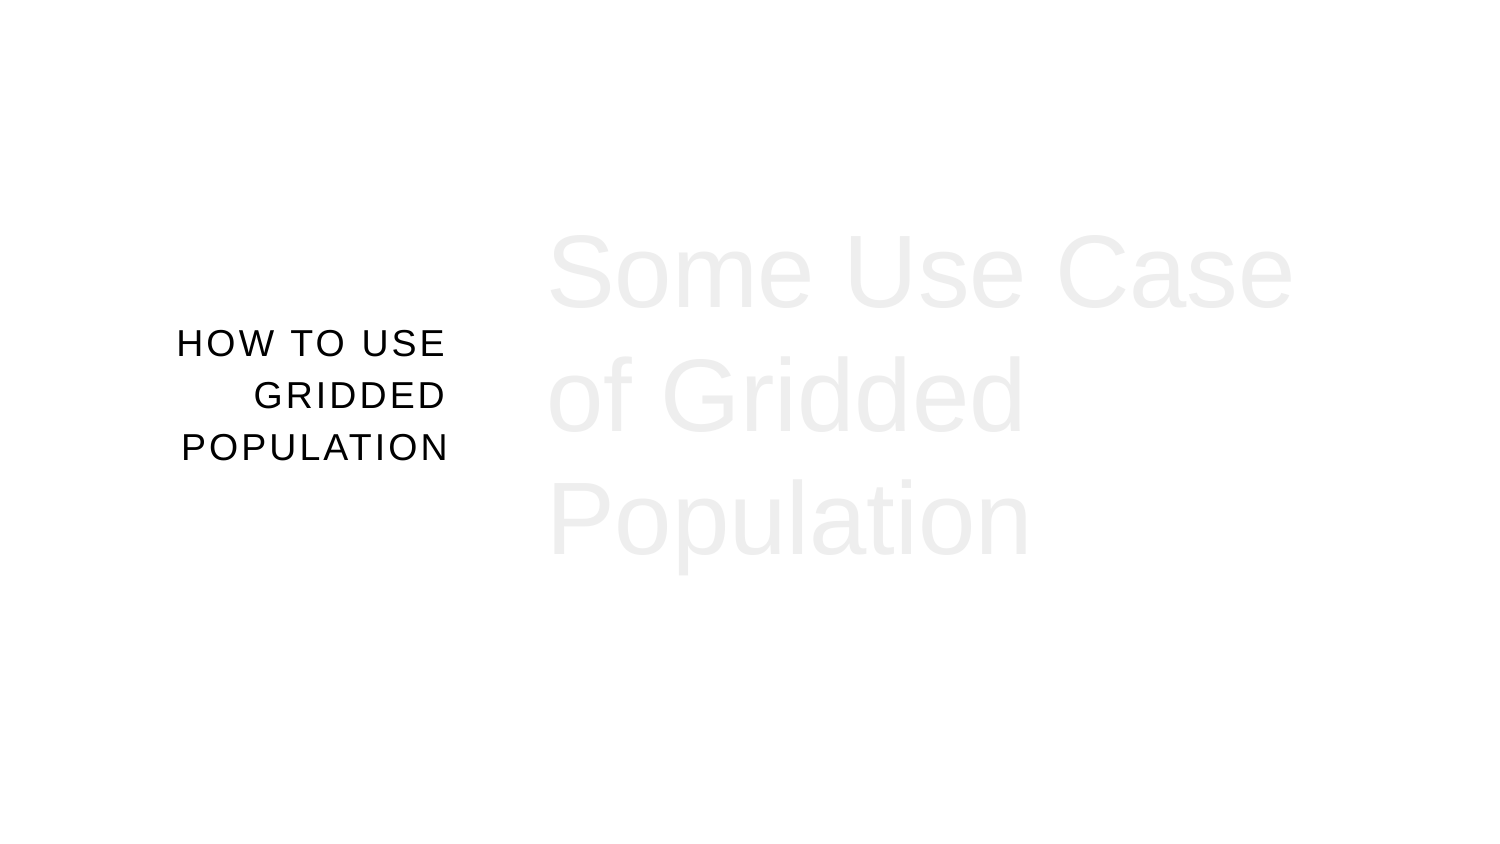

How to use Gridded population
# Some Use Case of Gridded Population